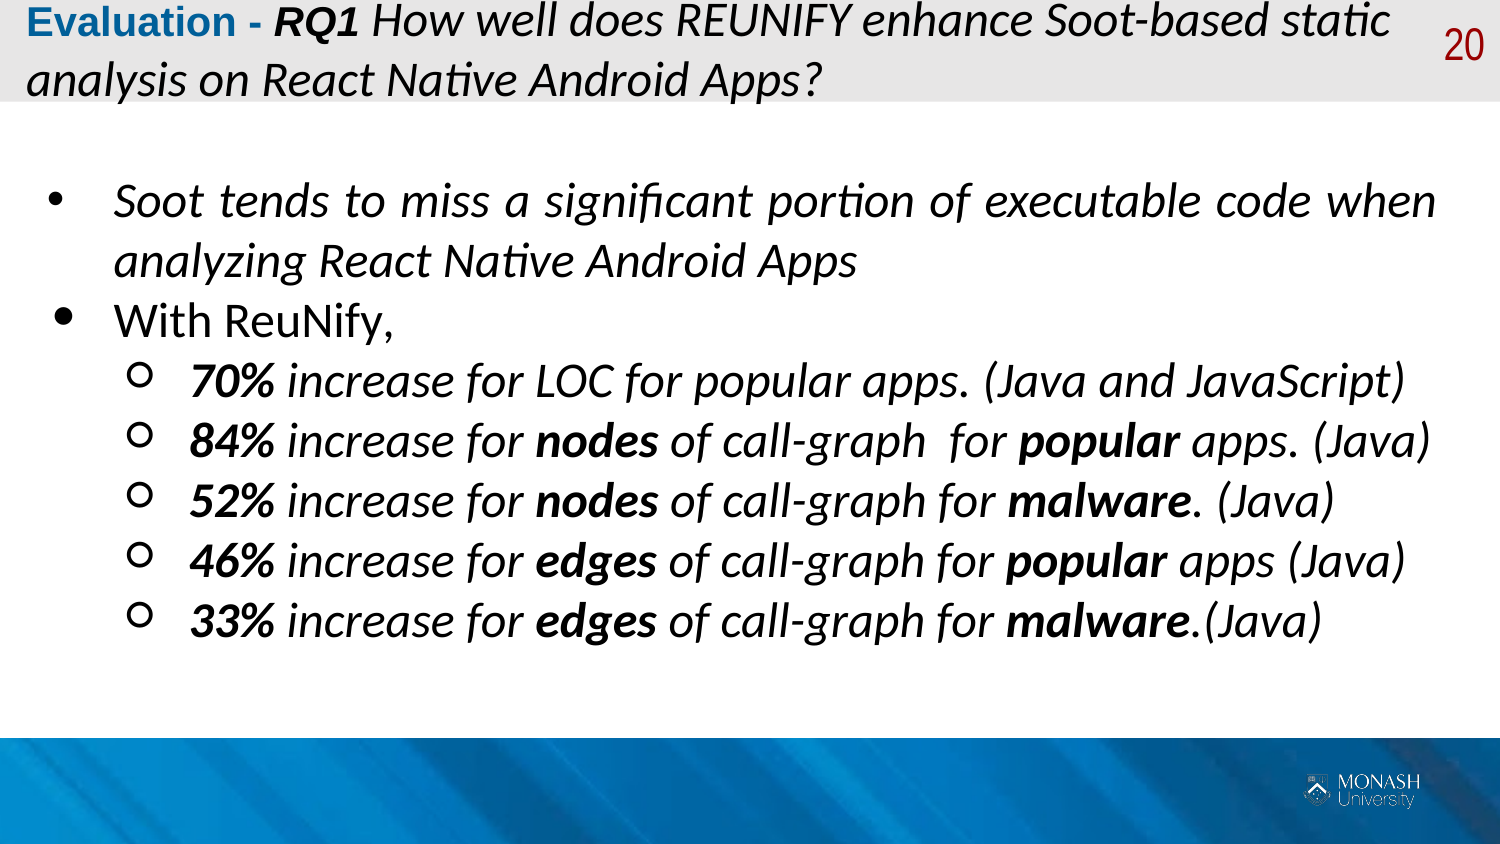

20
Evaluation - RQ1 How well does REUNIFY enhance Soot-based static analysis on React Native Android Apps?

Soot tends to miss a significant portion of executable code when analyzing React Native Android Apps
With ReuNify,
70% increase for LOC for popular apps. (Java and JavaScript)
84% increase for nodes of call-graph  for popular apps. (Java)
52% increase for nodes of call-graph for malware. (Java)
46% increase for edges of call-graph for popular apps (Java)
33% increase for edges of call-graph for malware.(Java)